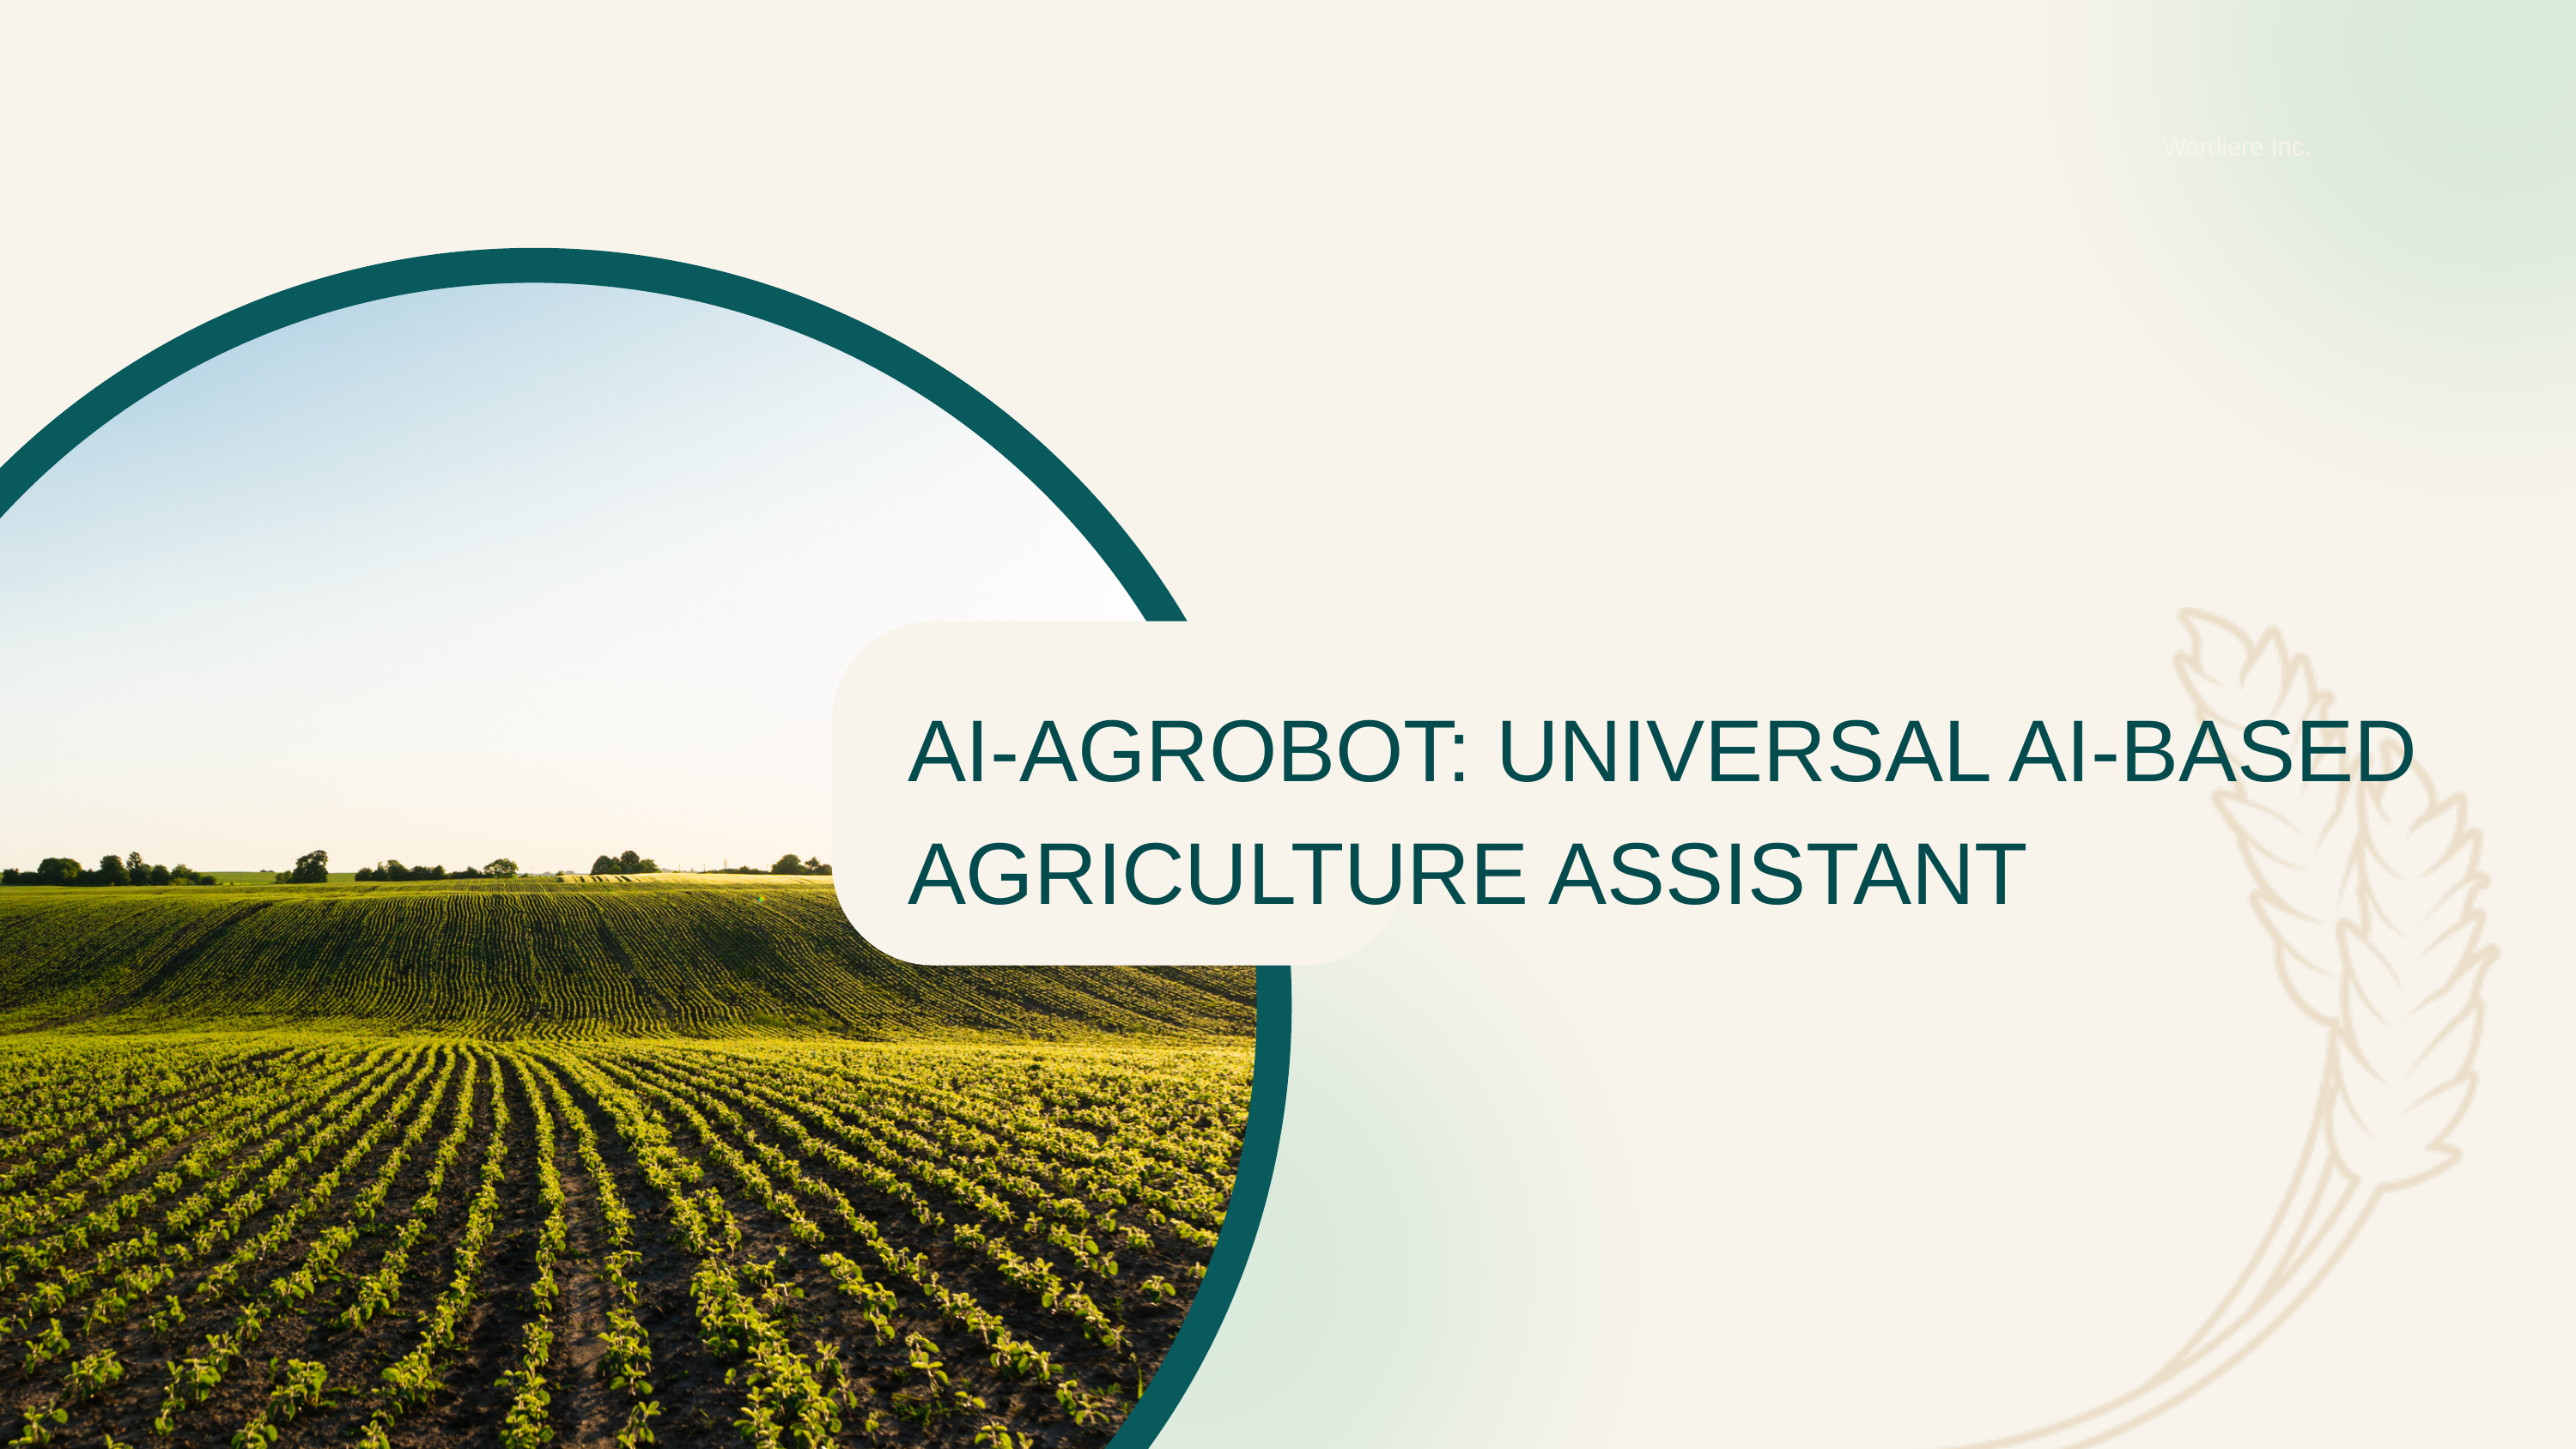

Wardiere Inc.

AI‑AGROBOT: UNIVERSAL AI‑BASED AGRICULTURE ASSISTANT

www.reallygreatsite.com